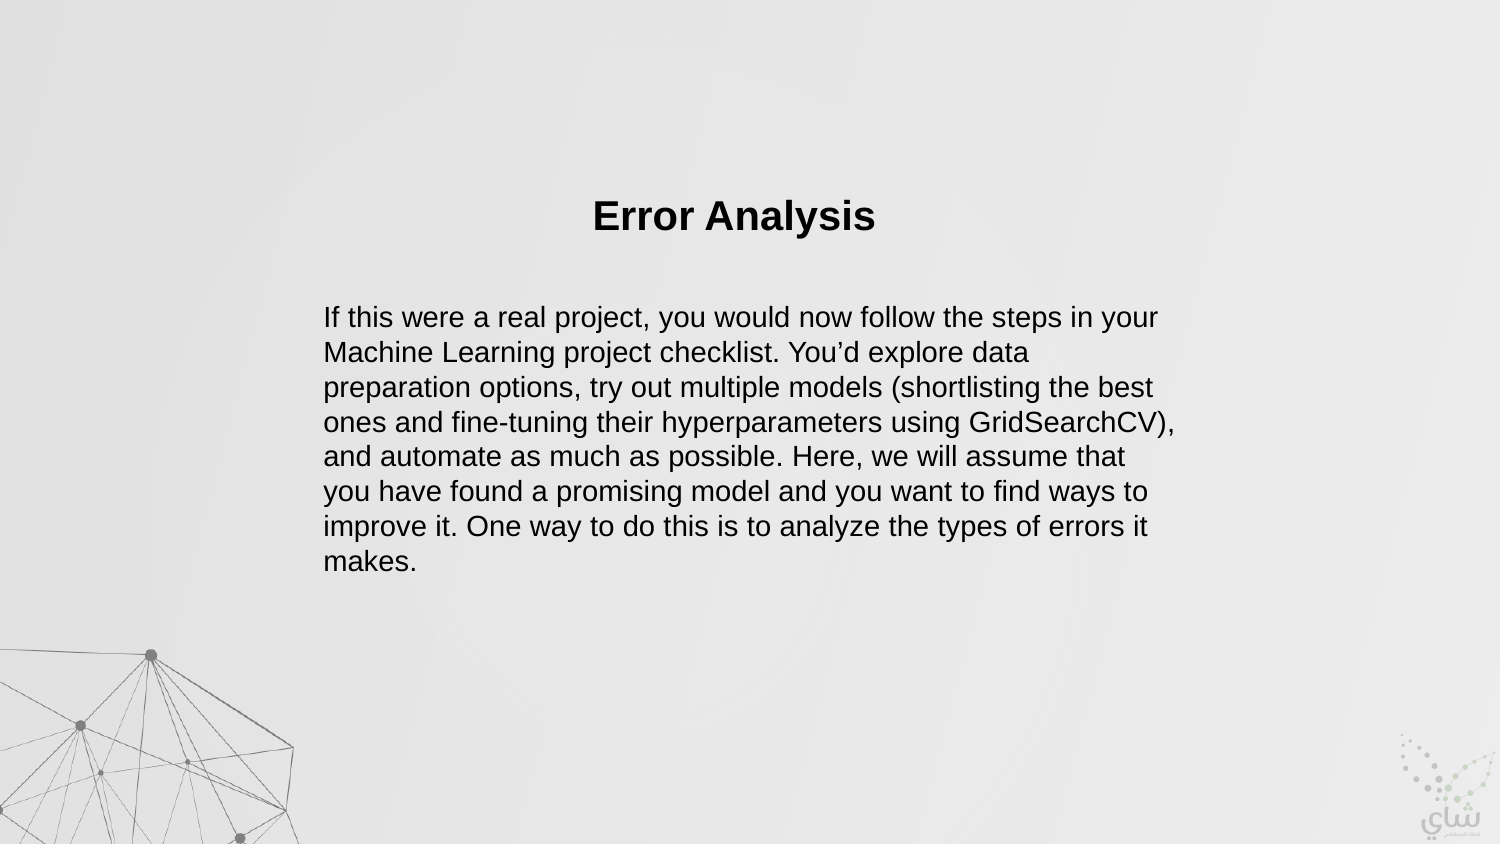

Error Analysis
If this were a real project, you would now follow the steps in your Machine Learning project checklist. You’d explore data preparation options, try out multiple models (shortlisting the best ones and fine-tuning their hyperparameters using GridSearchCV), and automate as much as possible. Here, we will assume that you have found a promising model and you want to find ways to improve it. One way to do this is to analyze the types of errors it makes.